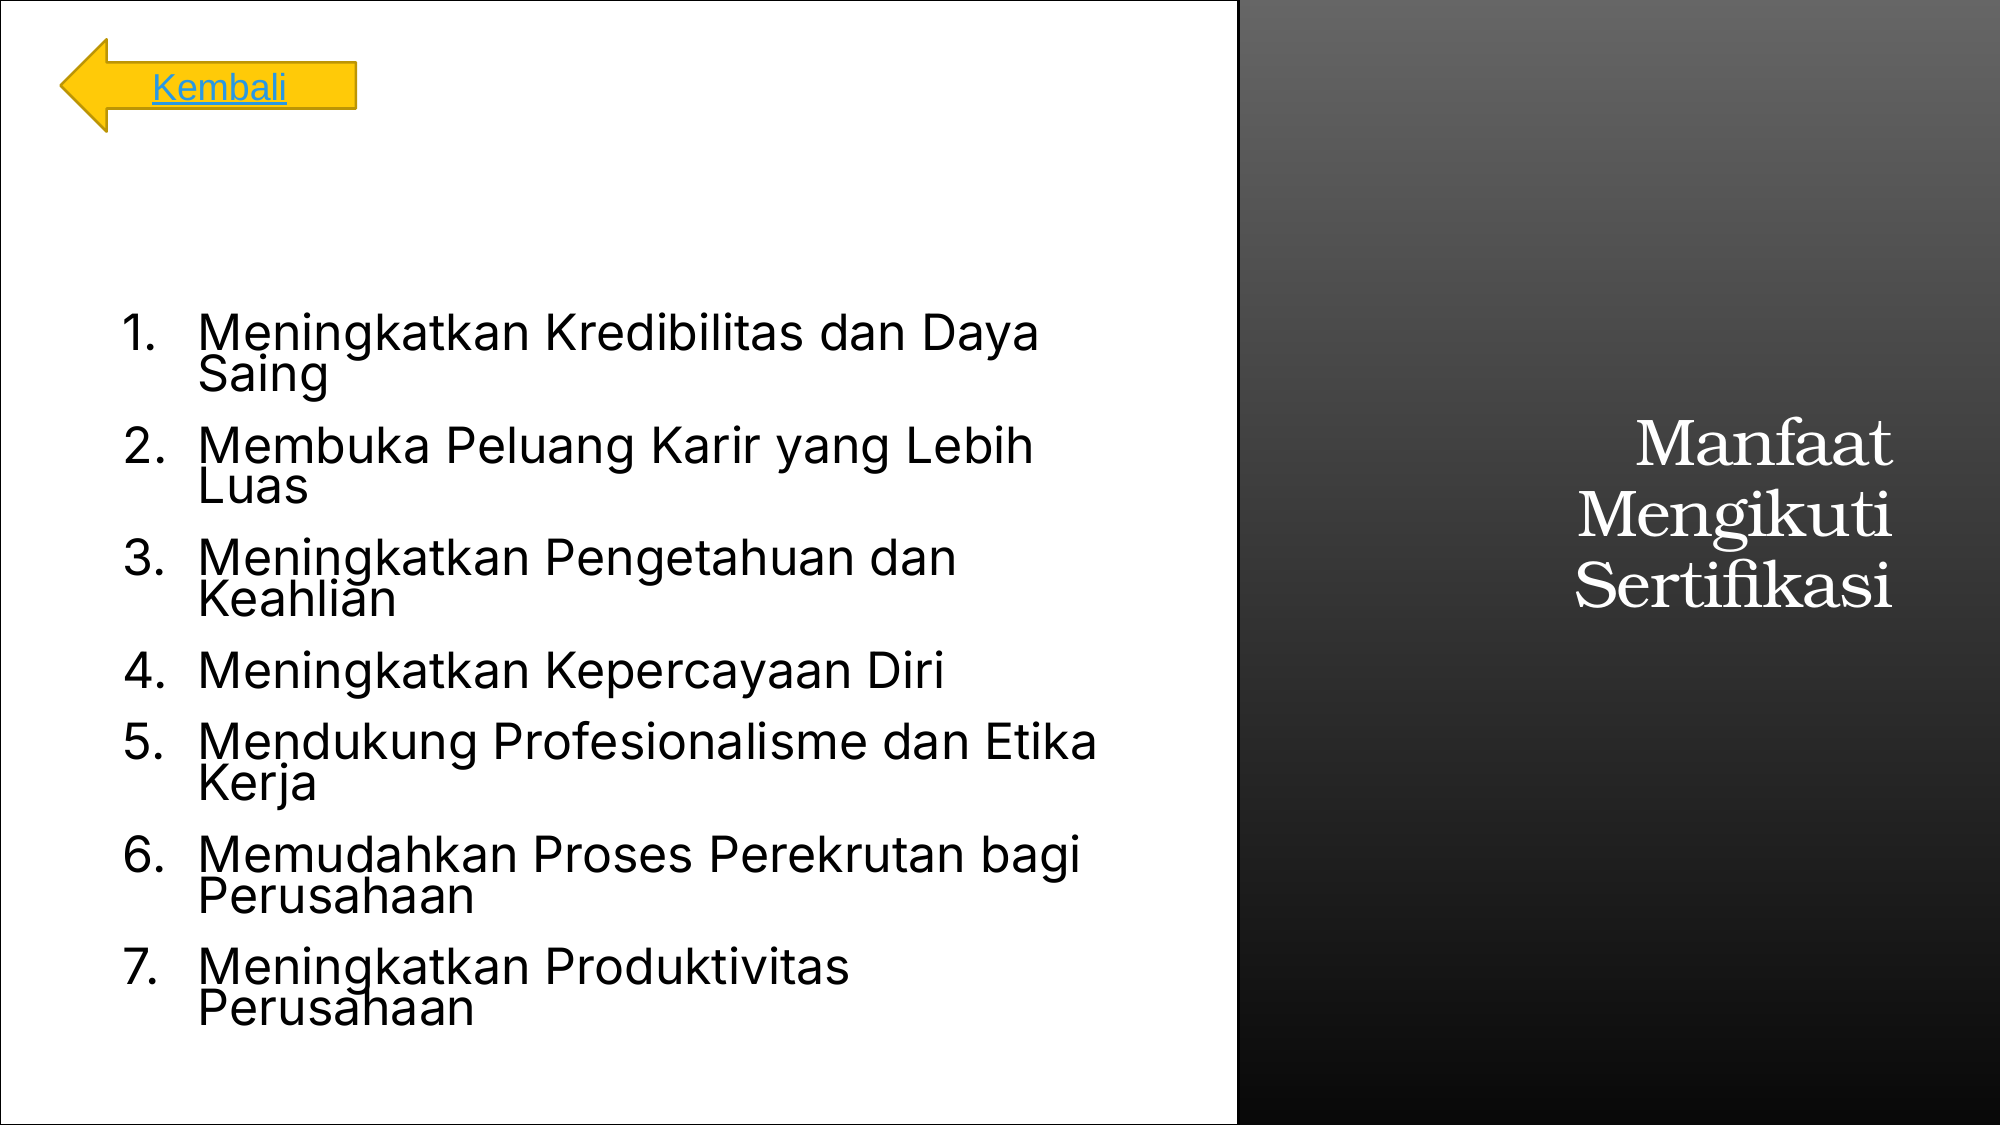

Kembali
Meningkatkan Kredibilitas dan Daya Saing
Membuka Peluang Karir yang Lebih Luas
Meningkatkan Pengetahuan dan Keahlian
Meningkatkan Kepercayaan Diri
Mendukung Profesionalisme dan Etika Kerja
Memudahkan Proses Perekrutan bagi Perusahaan
Meningkatkan Produktivitas Perusahaan

# Manfaat Mengikuti Sertifikasi
TUK LP3I
6